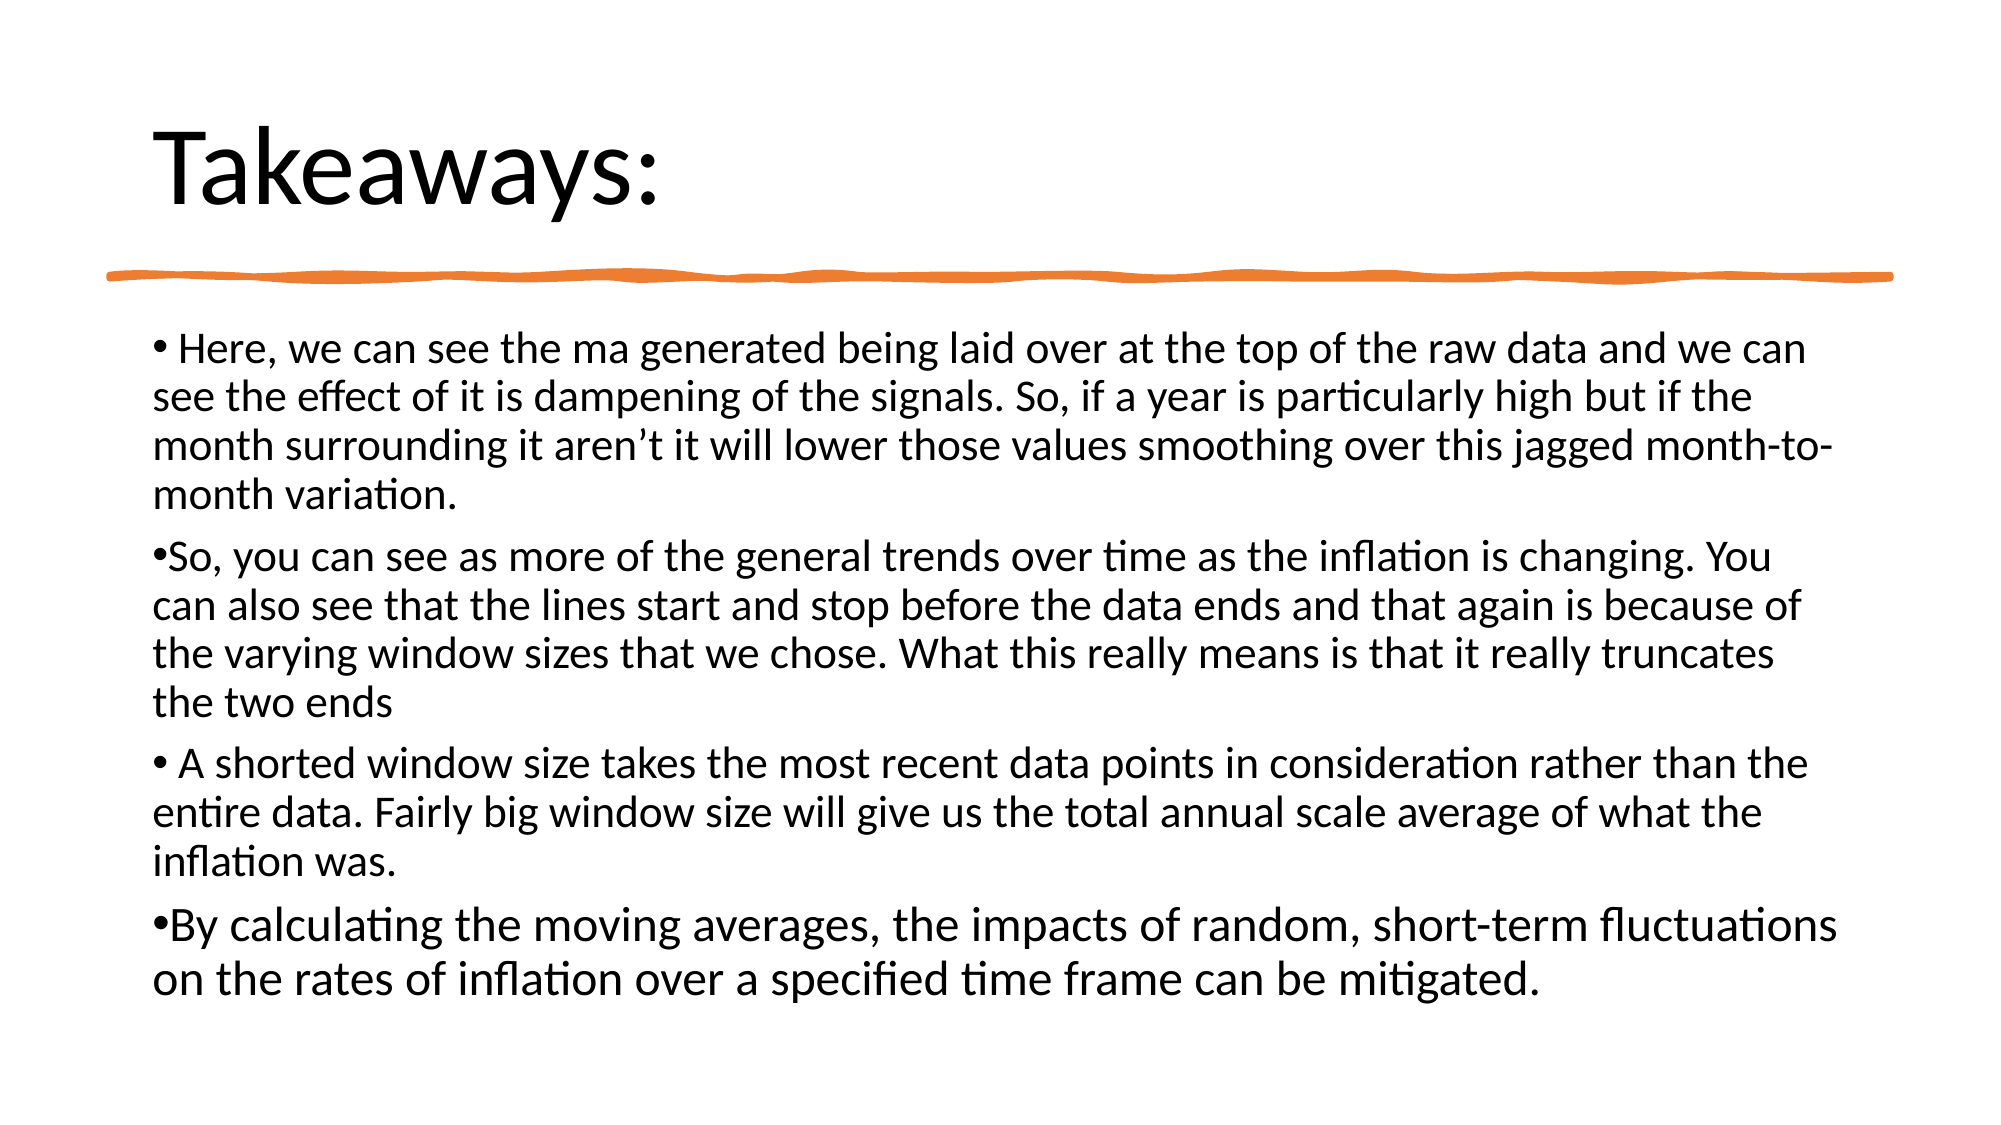

Takeaways:

 Here, we can see the ma generated being laid over at the top of the raw data and we can see the effect of it is dampening of the signals. So, if a year is particularly high but if the month surrounding it aren’t it will lower those values smoothing over this jagged month-to-month variation.
So, you can see as more of the general trends over time as the inflation is changing. You can also see that the lines start and stop before the data ends and that again is because of the varying window sizes that we chose. What this really means is that it really truncates the two ends
 A shorted window size takes the most recent data points in consideration rather than the entire data. Fairly big window size will give us the total annual scale average of what the inflation was.
By calculating the moving averages, the impacts of random, short-term fluctuations on the rates of inflation over a specified time frame can be mitigated.